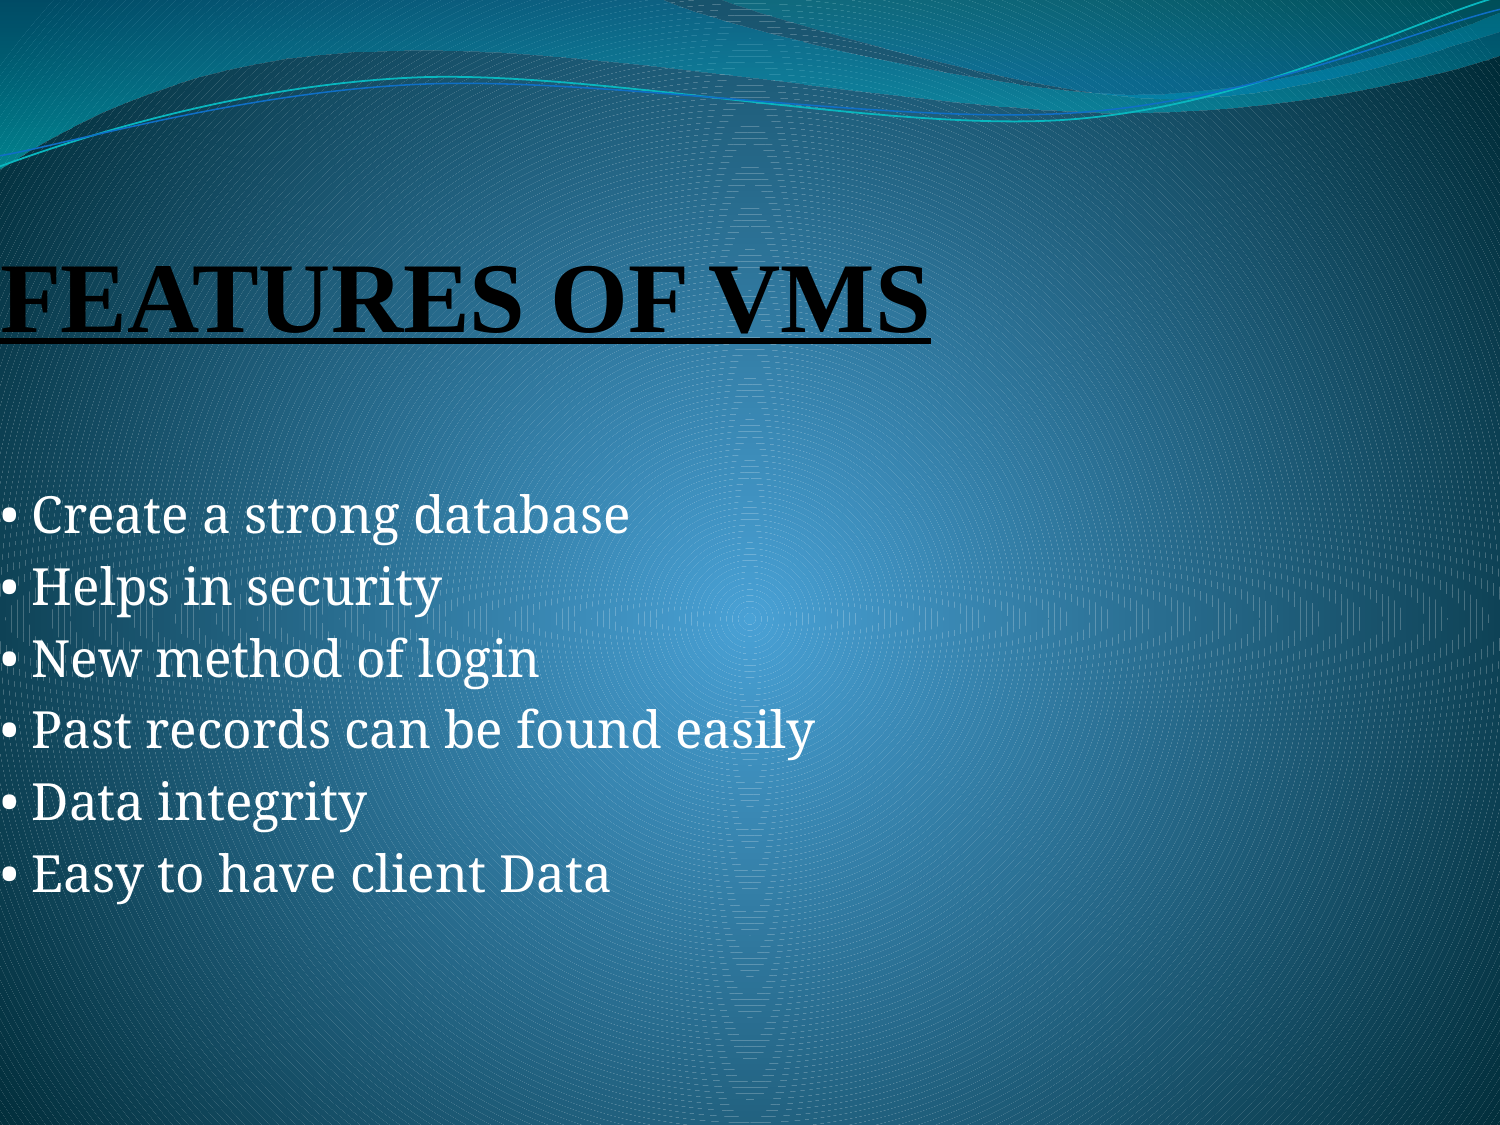

# FEATURES OF VMS
• Create a strong database
• Helps in security
• New method of login
• Past records can be found easily
• Data integrity
• Easy to have client Data